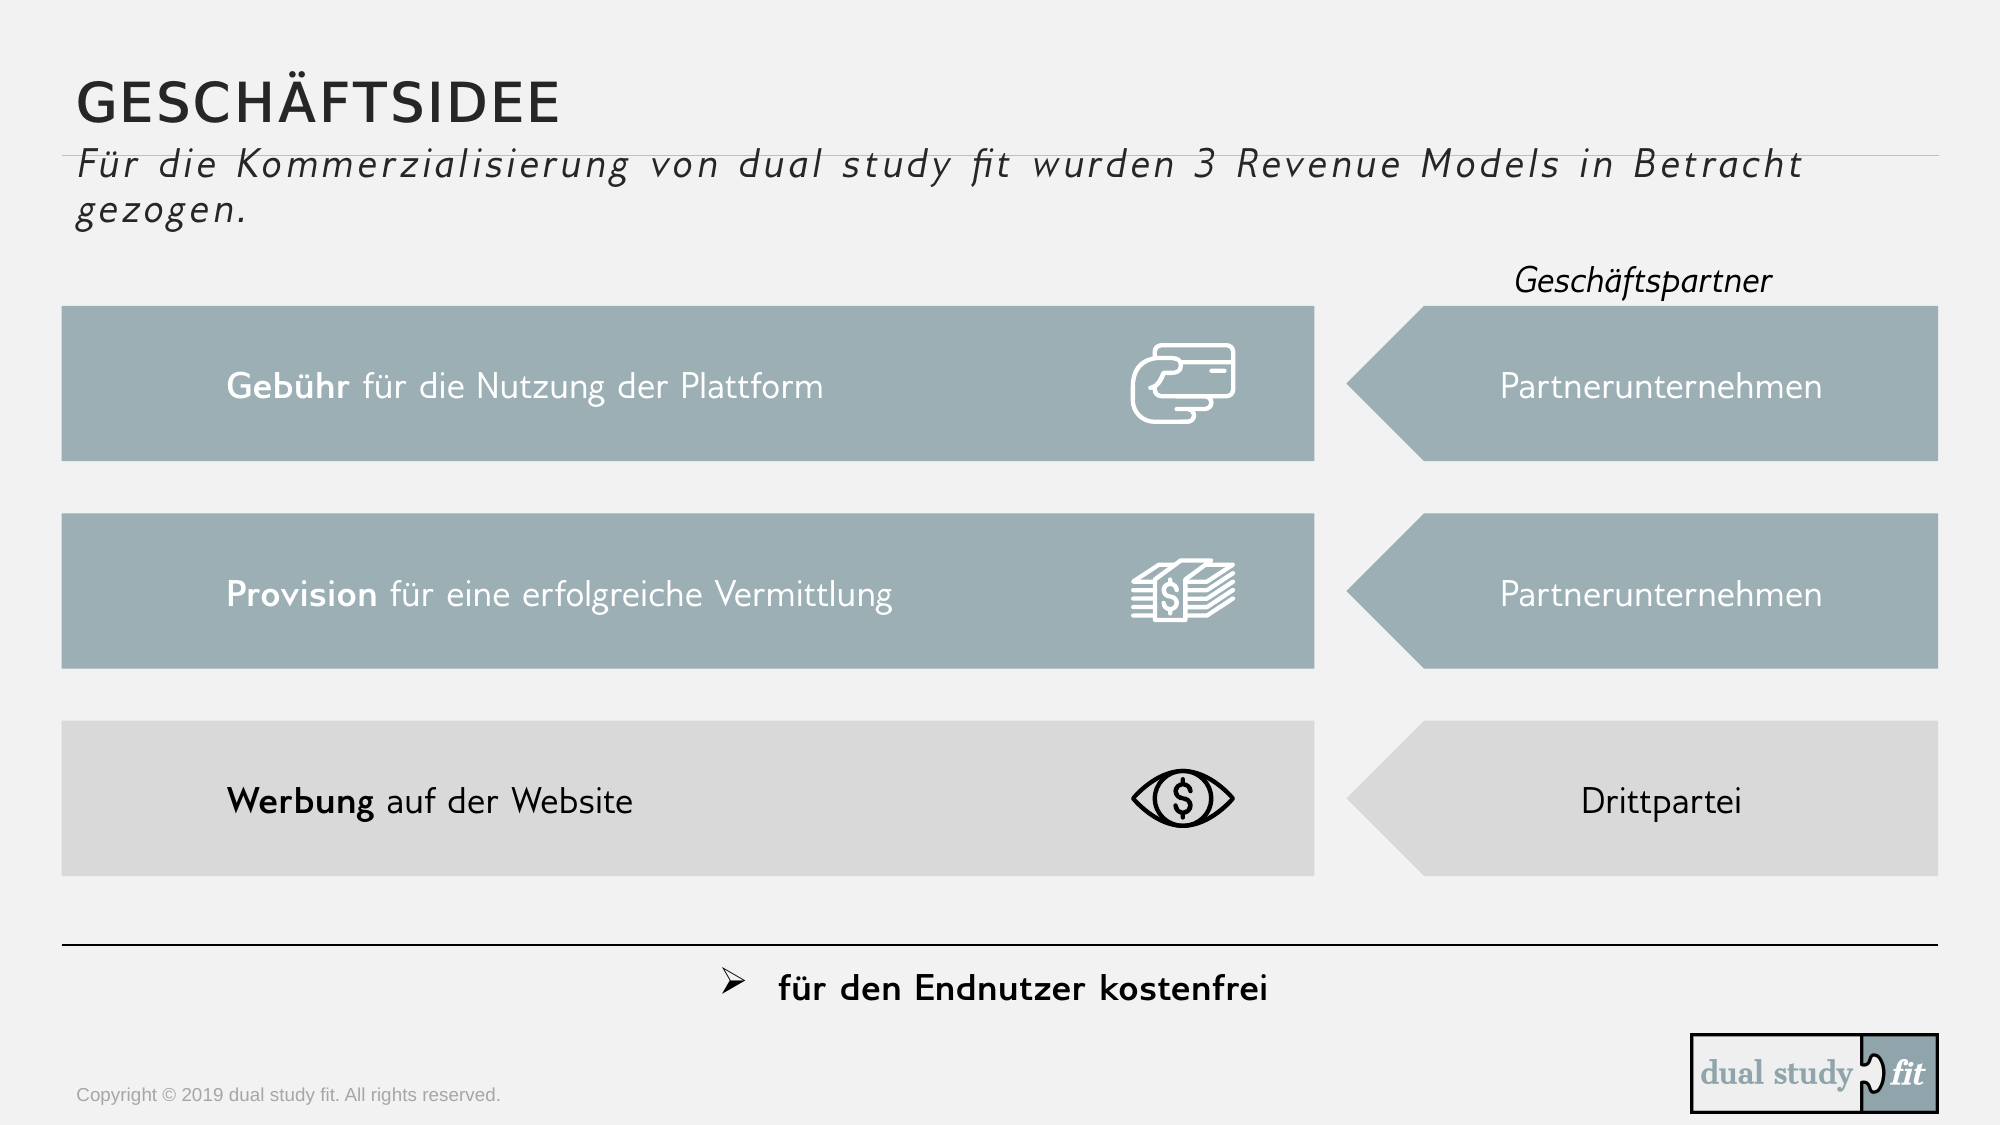

# Geschäftsidee
Für die Kommerzialisierung von dual study fit wurden 3 Revenue Models in Betracht gezogen.
Geschäftspartner
	Gebühr für die Nutzung der Plattform
Partnerunternehmen

Partnerunternehmen
	Provision für eine erfolgreiche Vermittlung

Drittpartei
	Werbung auf der Website

 für den Endnutzer kostenfrei
Copyright © 2019 dual study fit. All rights reserved.